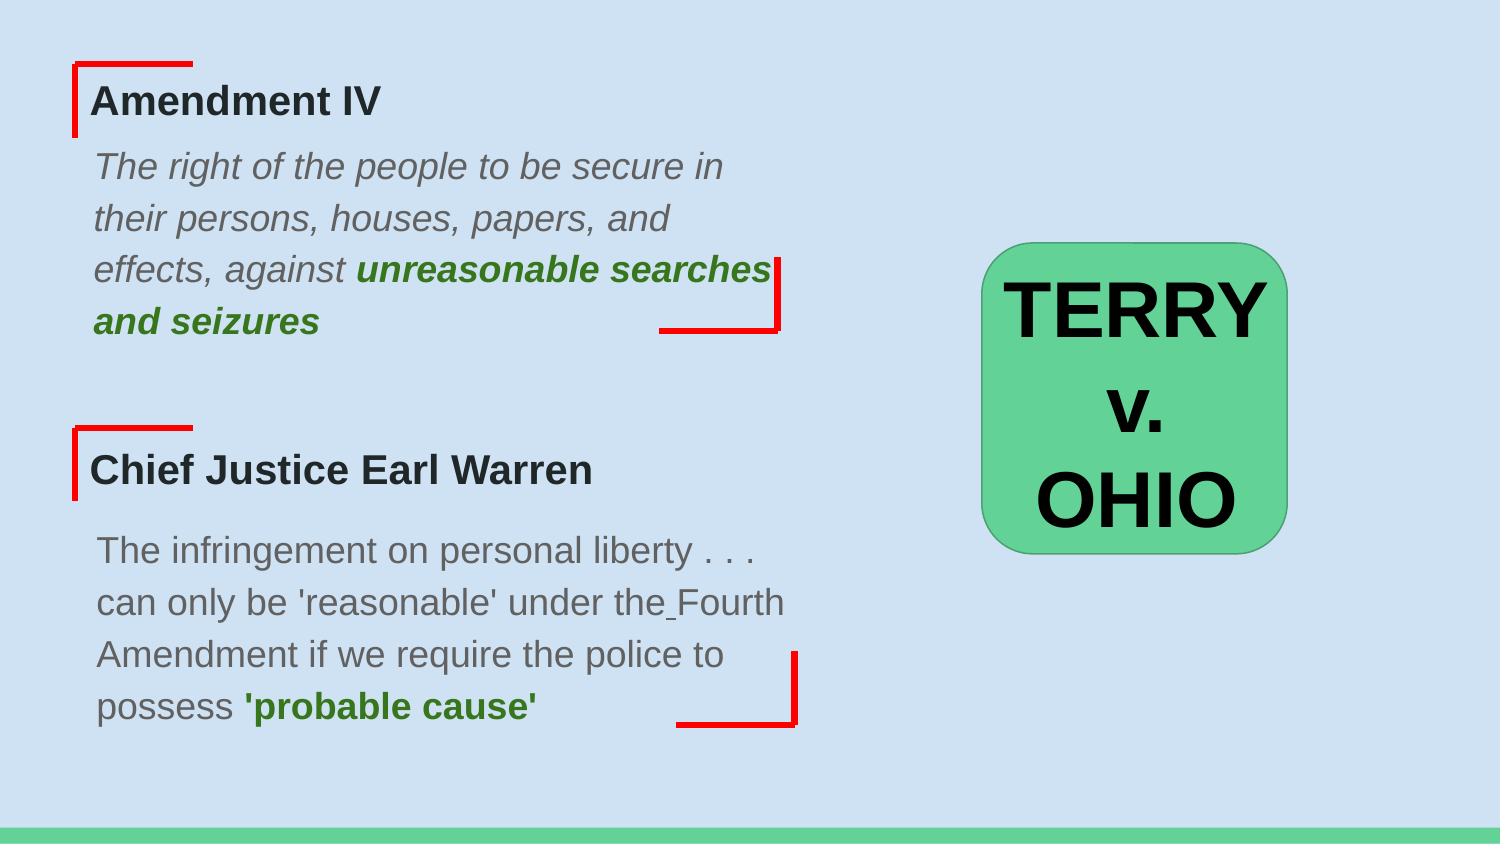

# Amendment IV
The right of the people to be secure in their persons, houses, papers, and effects, against unreasonable searches and seizures
TERRY
v.
OHIO

Chief Justice Earl Warren
The infringement on personal liberty . . . can only be 'reasonable' under the Fourth Amendment if we require the police to possess 'probable cause'